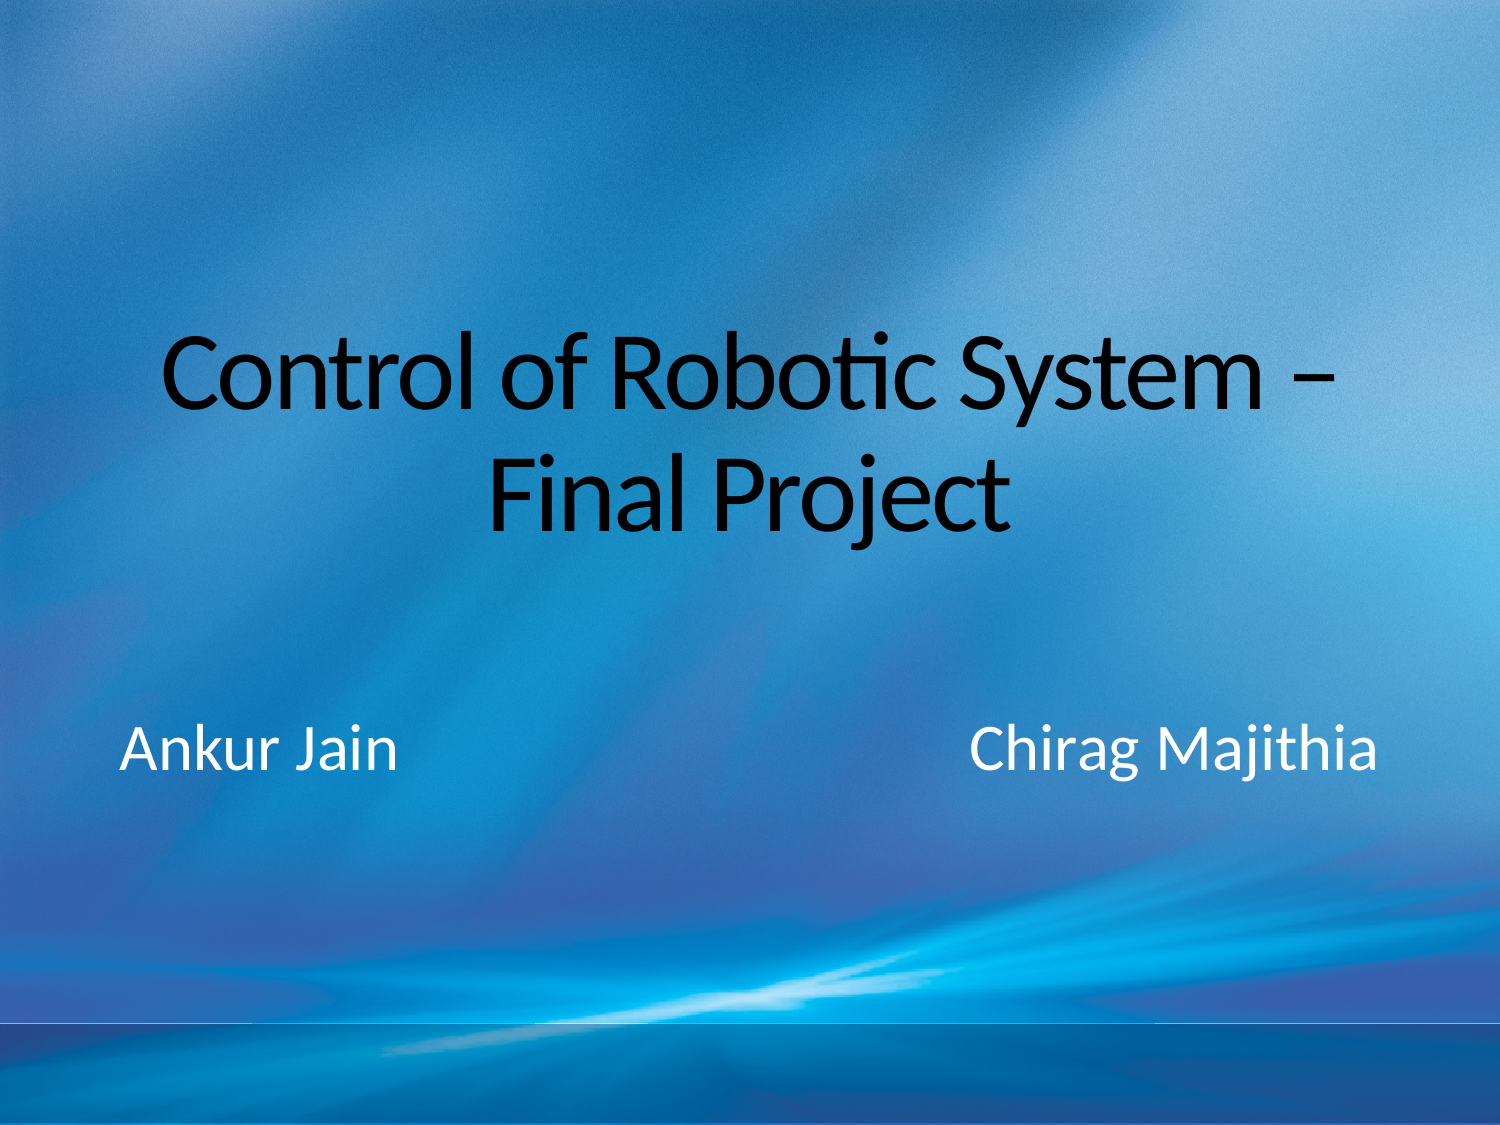

# Control of Robotic System – Final Project
Ankur Jain                                      Chirag Majithia